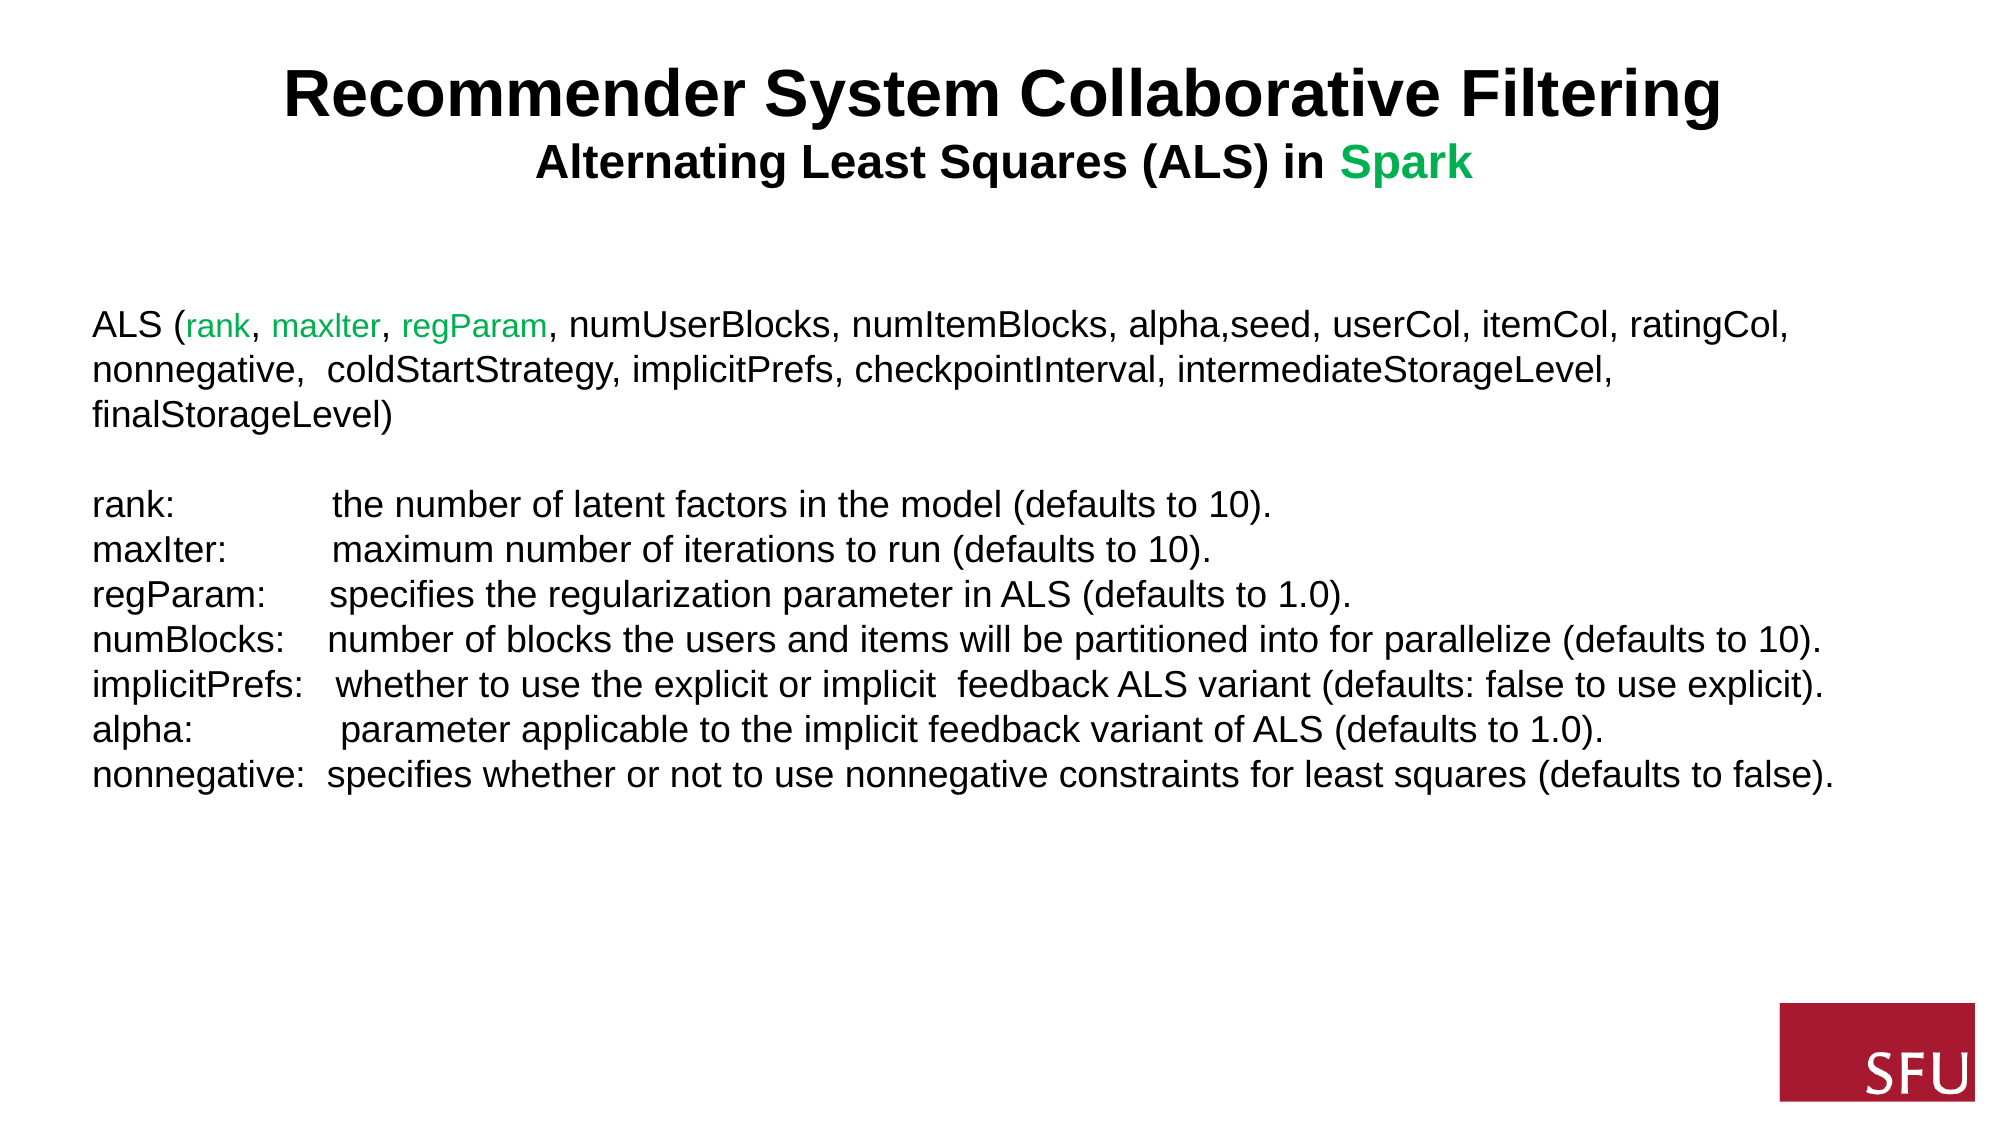

Recommender System Collaborative Filtering
Alternating Least Squares (ALS) in Spark
ALS (rank, maxlter, regParam, numUserBlocks, numItemBlocks, alpha,seed, userCol, itemCol, ratingCol, nonnegative,  coldStartStrategy, implicitPrefs, checkpointInterval, intermediateStorageLevel, finalStorageLevel)

rank:               the number of latent factors in the model (defaults to 10).
maxIter:          maximum number of iterations to run (defaults to 10).
regParam:      specifies the regularization parameter in ALS (defaults to 1.0).
numBlocks:    number of blocks the users and items will be partitioned into for parallelize (defaults to 10).
implicitPrefs:   whether to use the explicit or implicit  feedback ALS variant (defaults: false to use explicit).
alpha:              parameter applicable to the implicit feedback variant of ALS (defaults to 1.0).
nonnegative:  specifies whether or not to use nonnegative constraints for least squares (defaults to false).